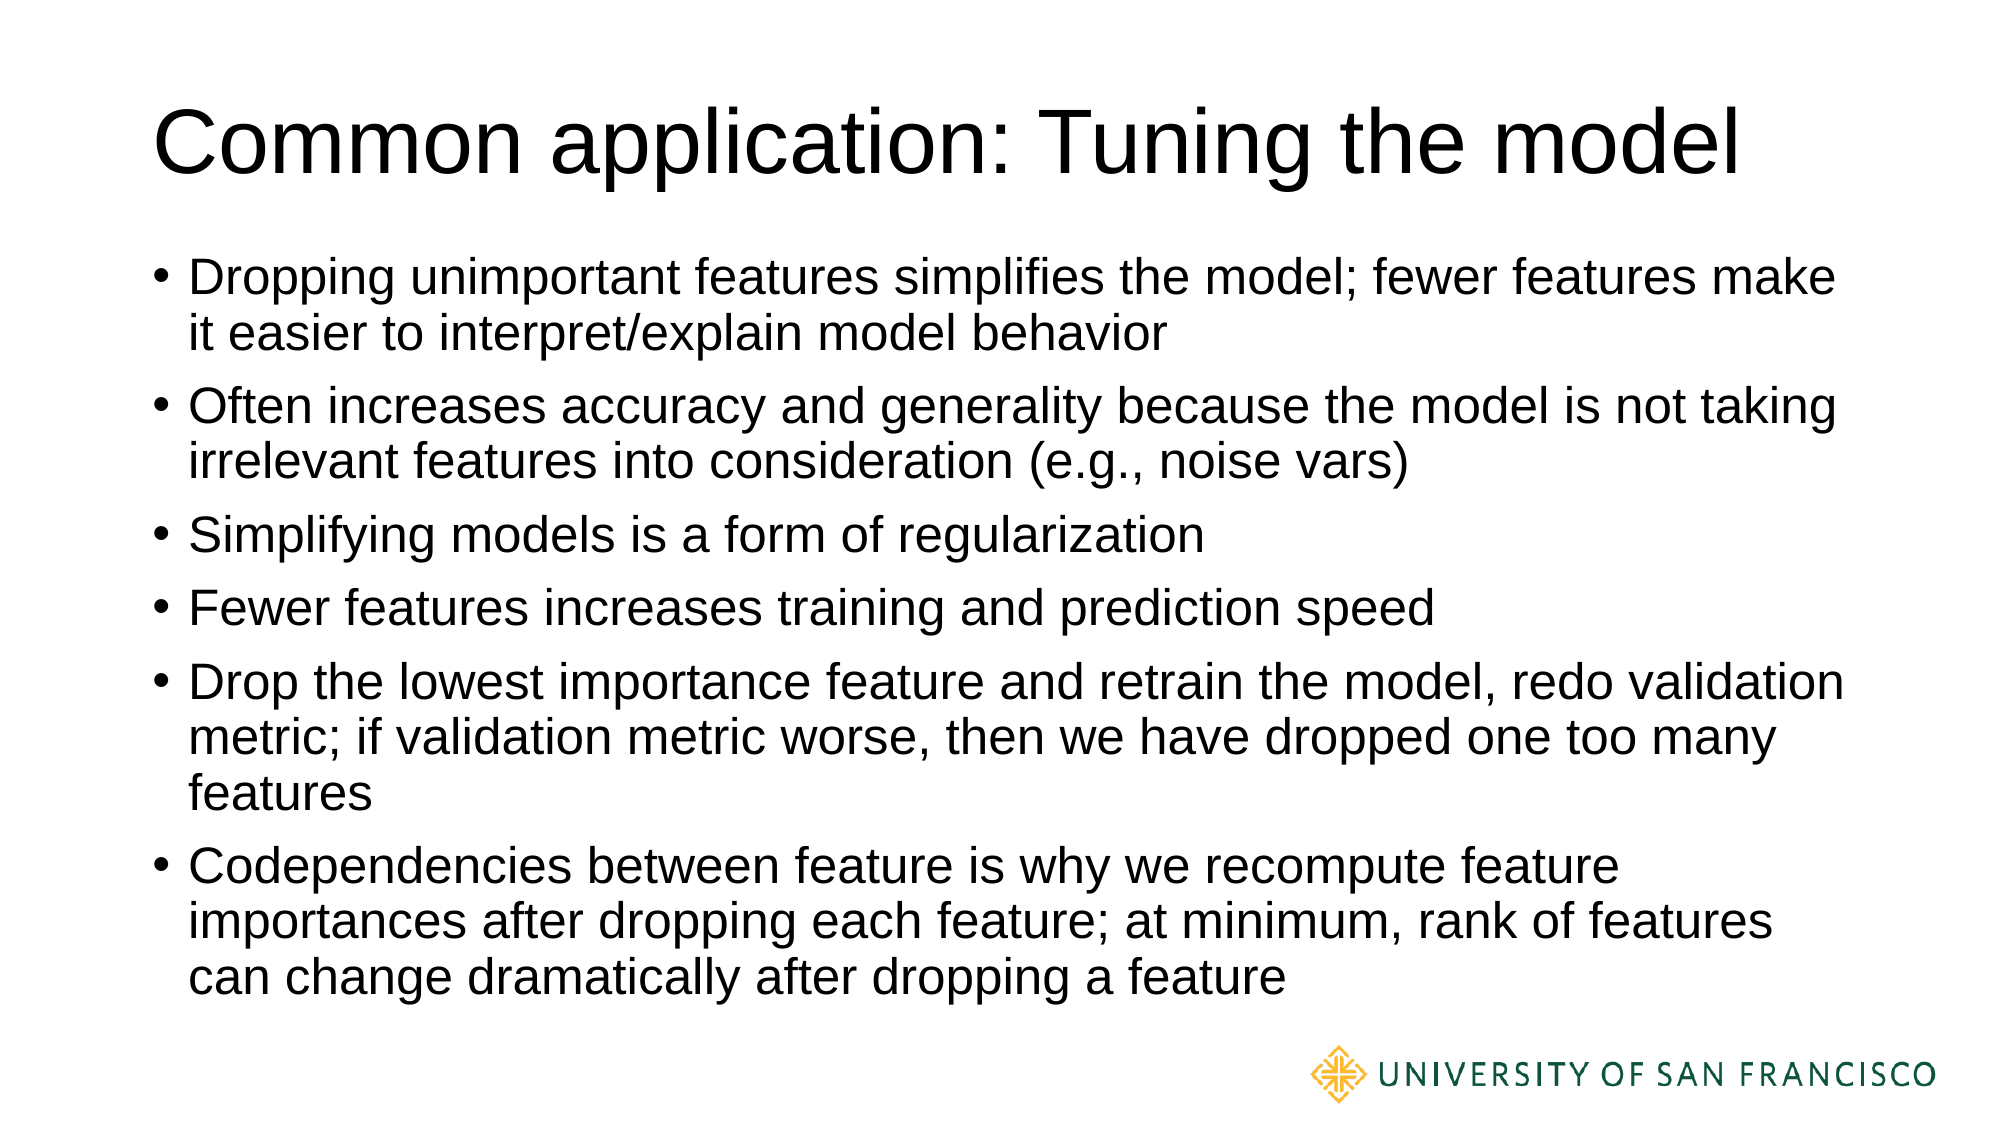

# Common application: Tuning the model
Dropping unimportant features simplifies the model; fewer features make it easier to interpret/explain model behavior
Often increases accuracy and generality because the model is not taking irrelevant features into consideration (e.g., noise vars)
Simplifying models is a form of regularization
Fewer features increases training and prediction speed
Drop the lowest importance feature and retrain the model, redo validation metric; if validation metric worse, then we have dropped one too many features
Codependencies between feature is why we recompute feature importances after dropping each feature; at minimum, rank of features can change dramatically after dropping a feature